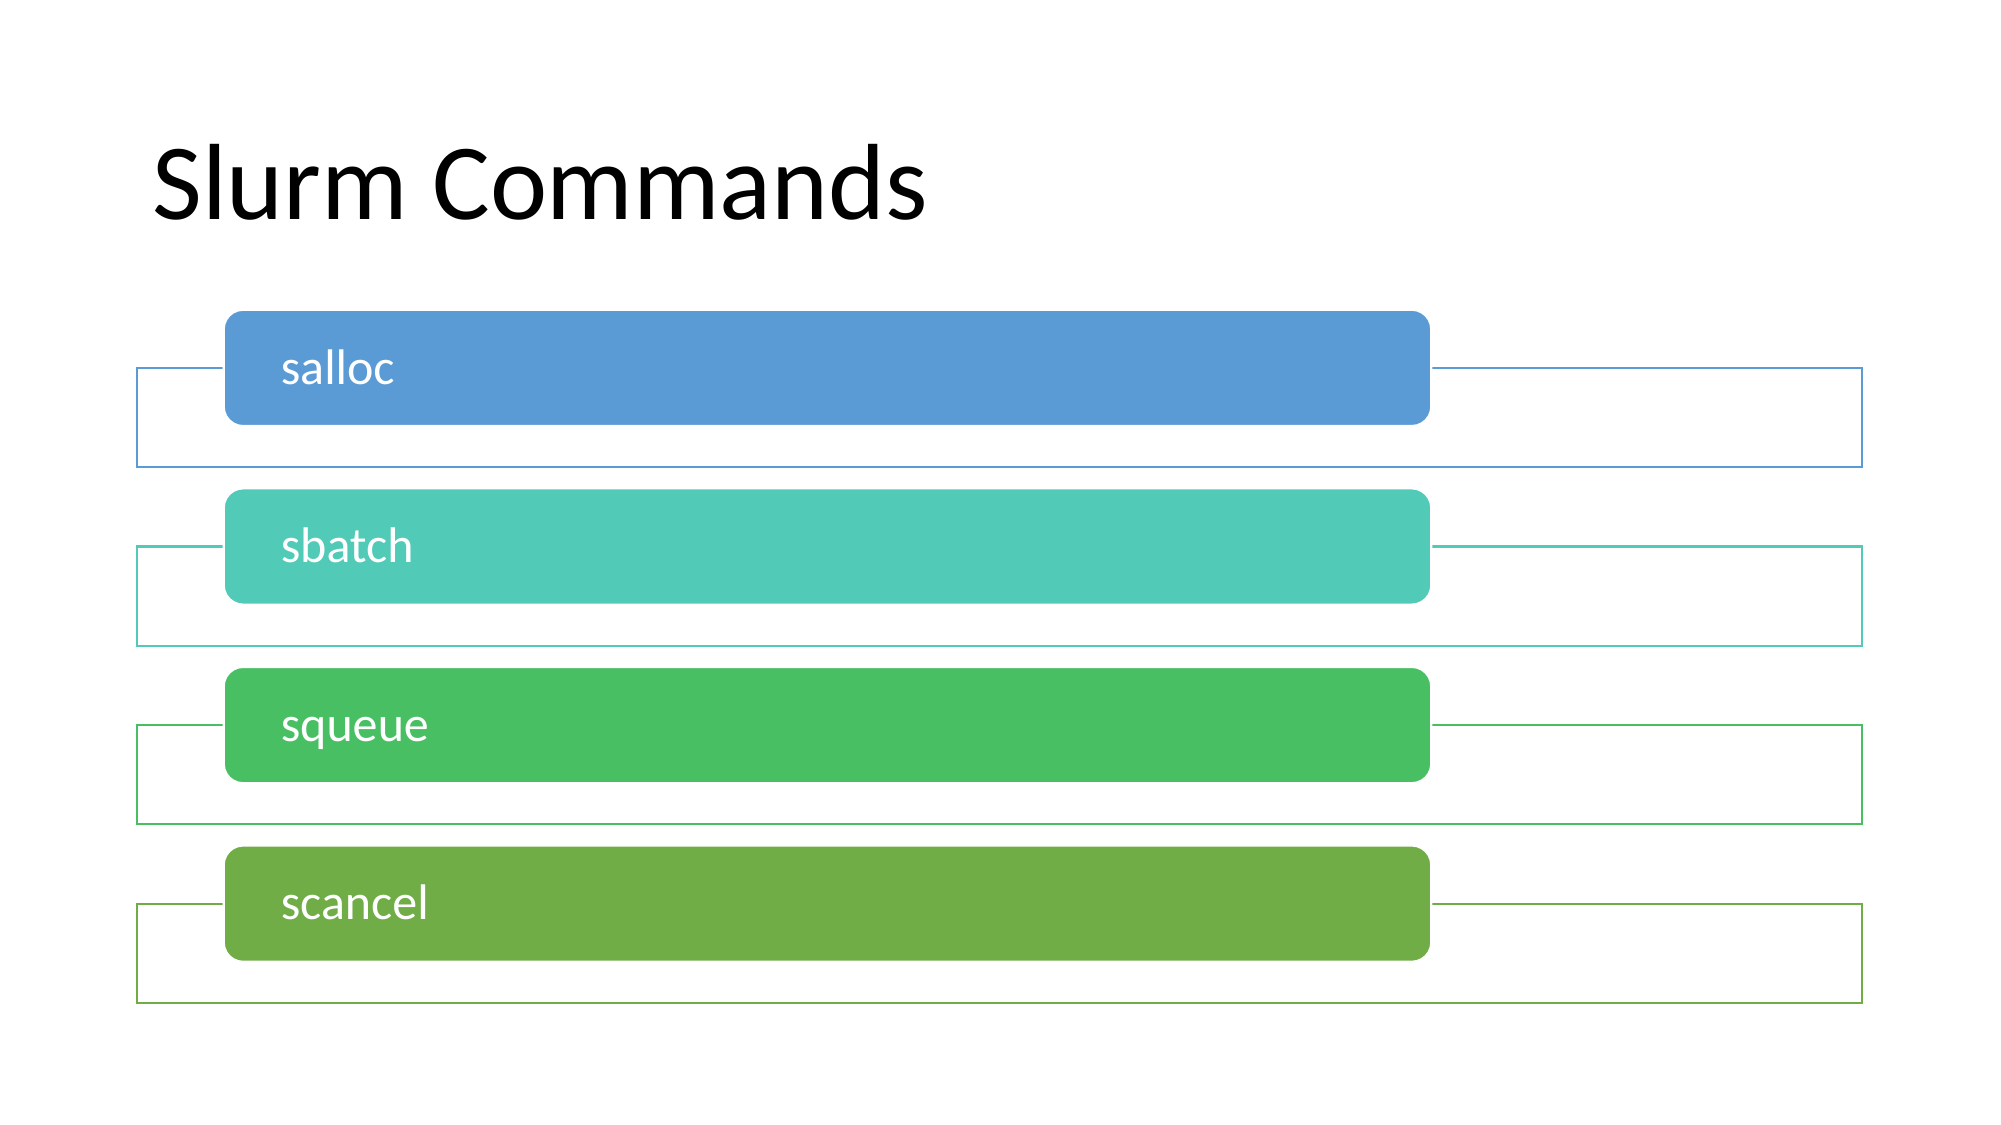

# Slurm Commands
salloc
sbatch
squeue
scancel